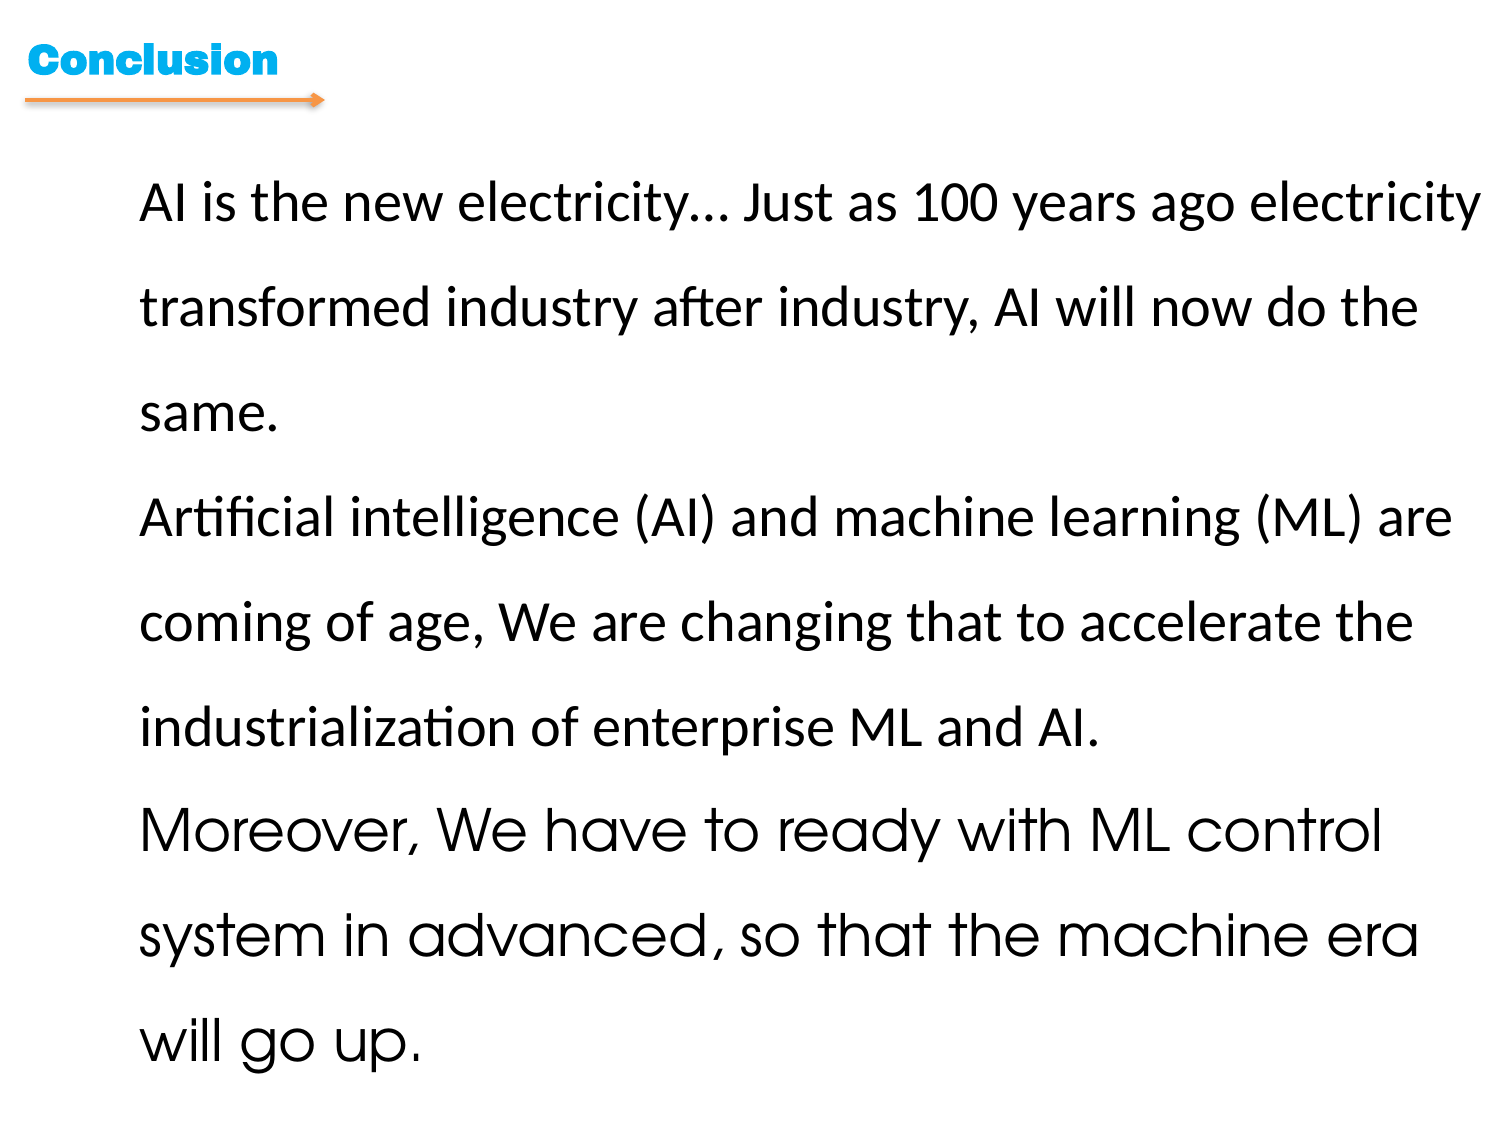

Conclusion
AI is the new electricity… Just as 100 years ago electricity transformed industry after industry, AI will now do the same.
Artificial intelligence (AI) and machine learning (ML) are coming of age, We are changing that to accelerate the industrialization of enterprise ML and AI.
Moreover, We have to ready with ML control system in advanced, so that the machine era will go up.